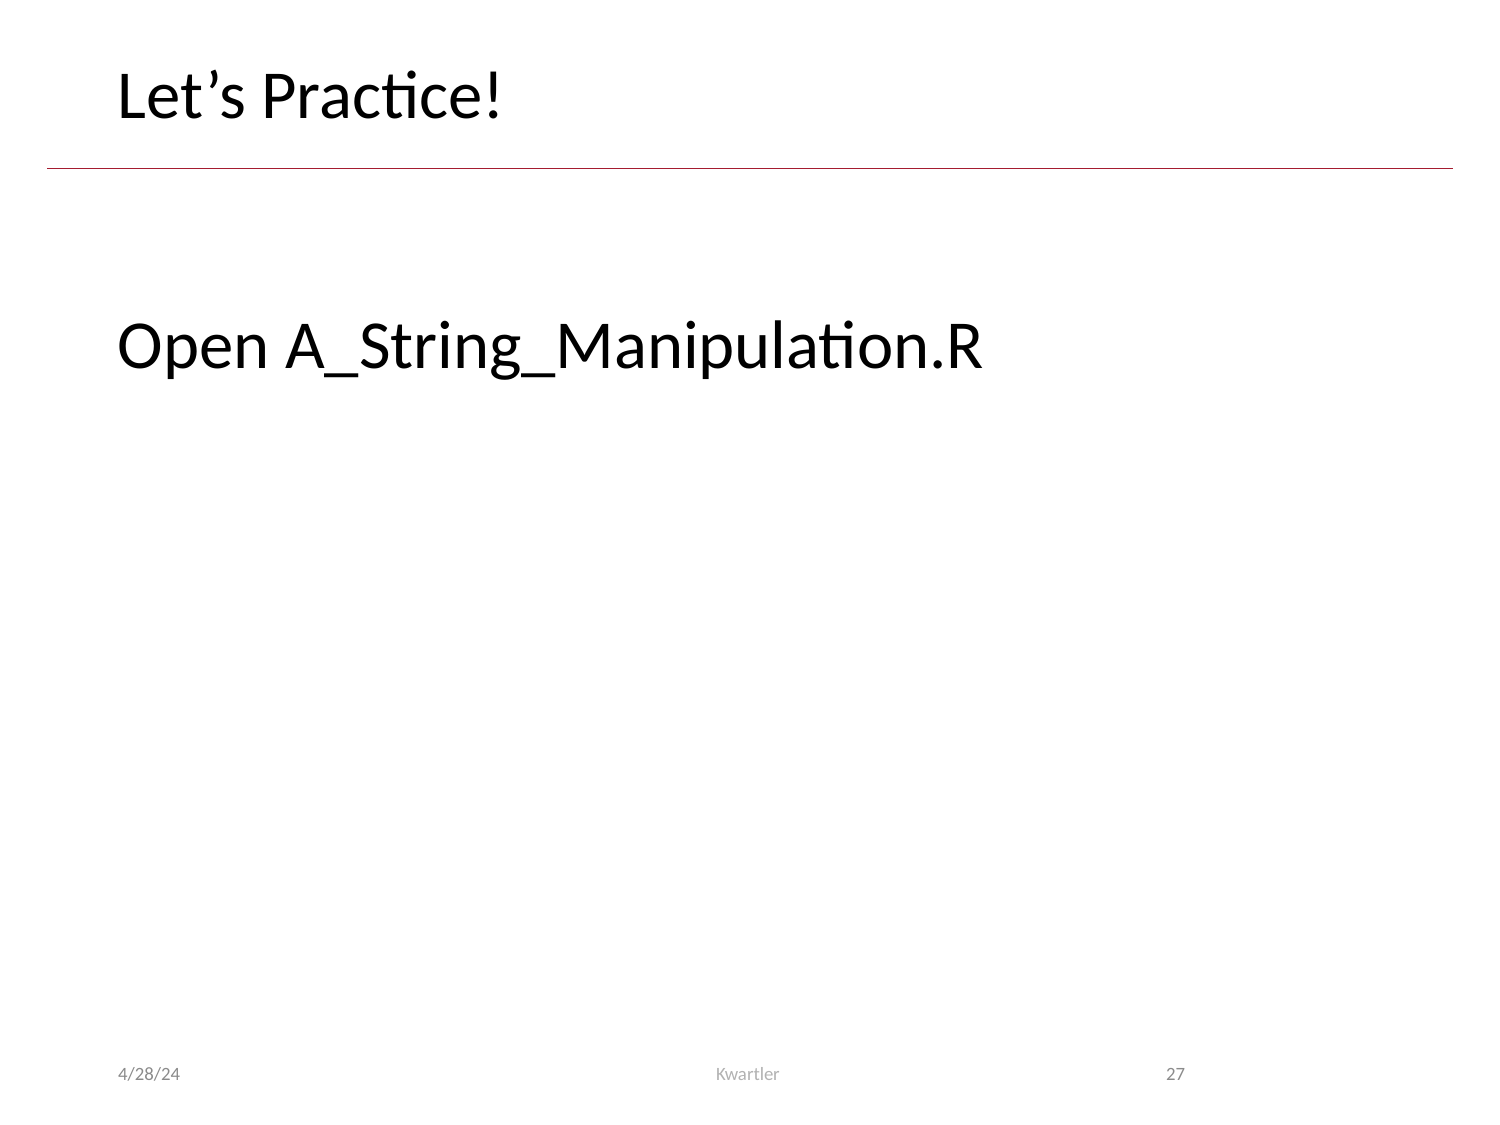

# Let’s Practice!
Open A_String_Manipulation.R
4/28/24
Kwartler
27